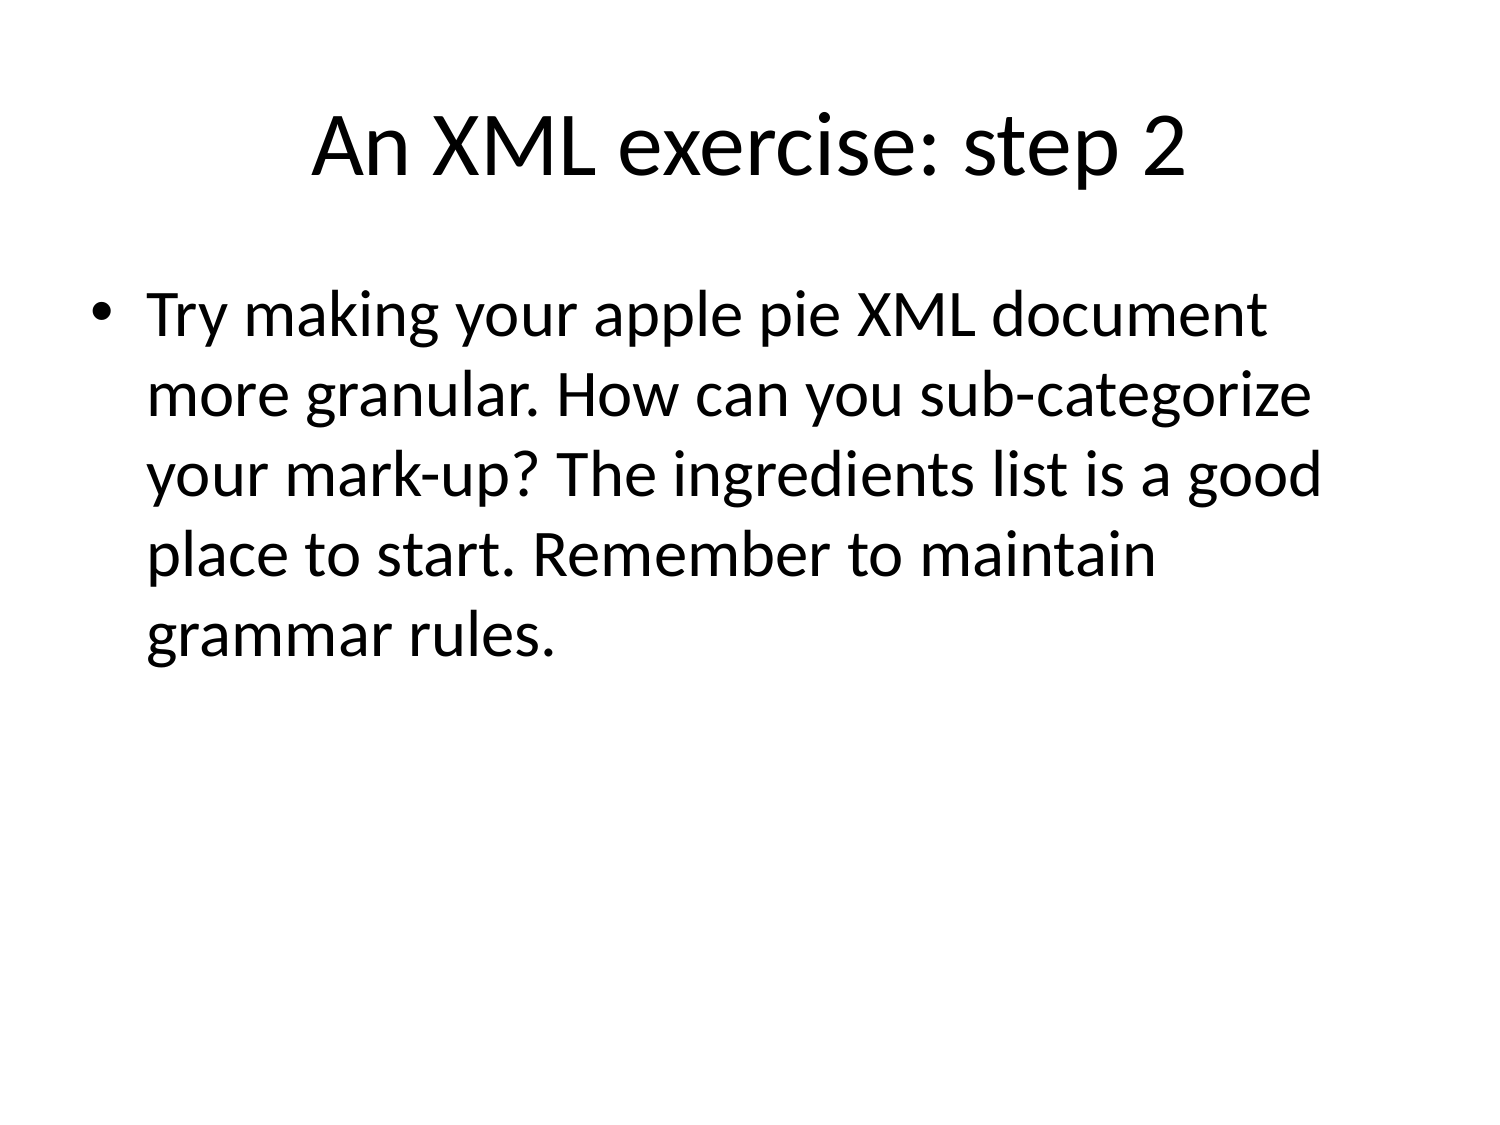

# An XML exercise: step 2
Try making your apple pie XML document more granular. How can you sub-categorize your mark-up? The ingredients list is a good place to start. Remember to maintain grammar rules.